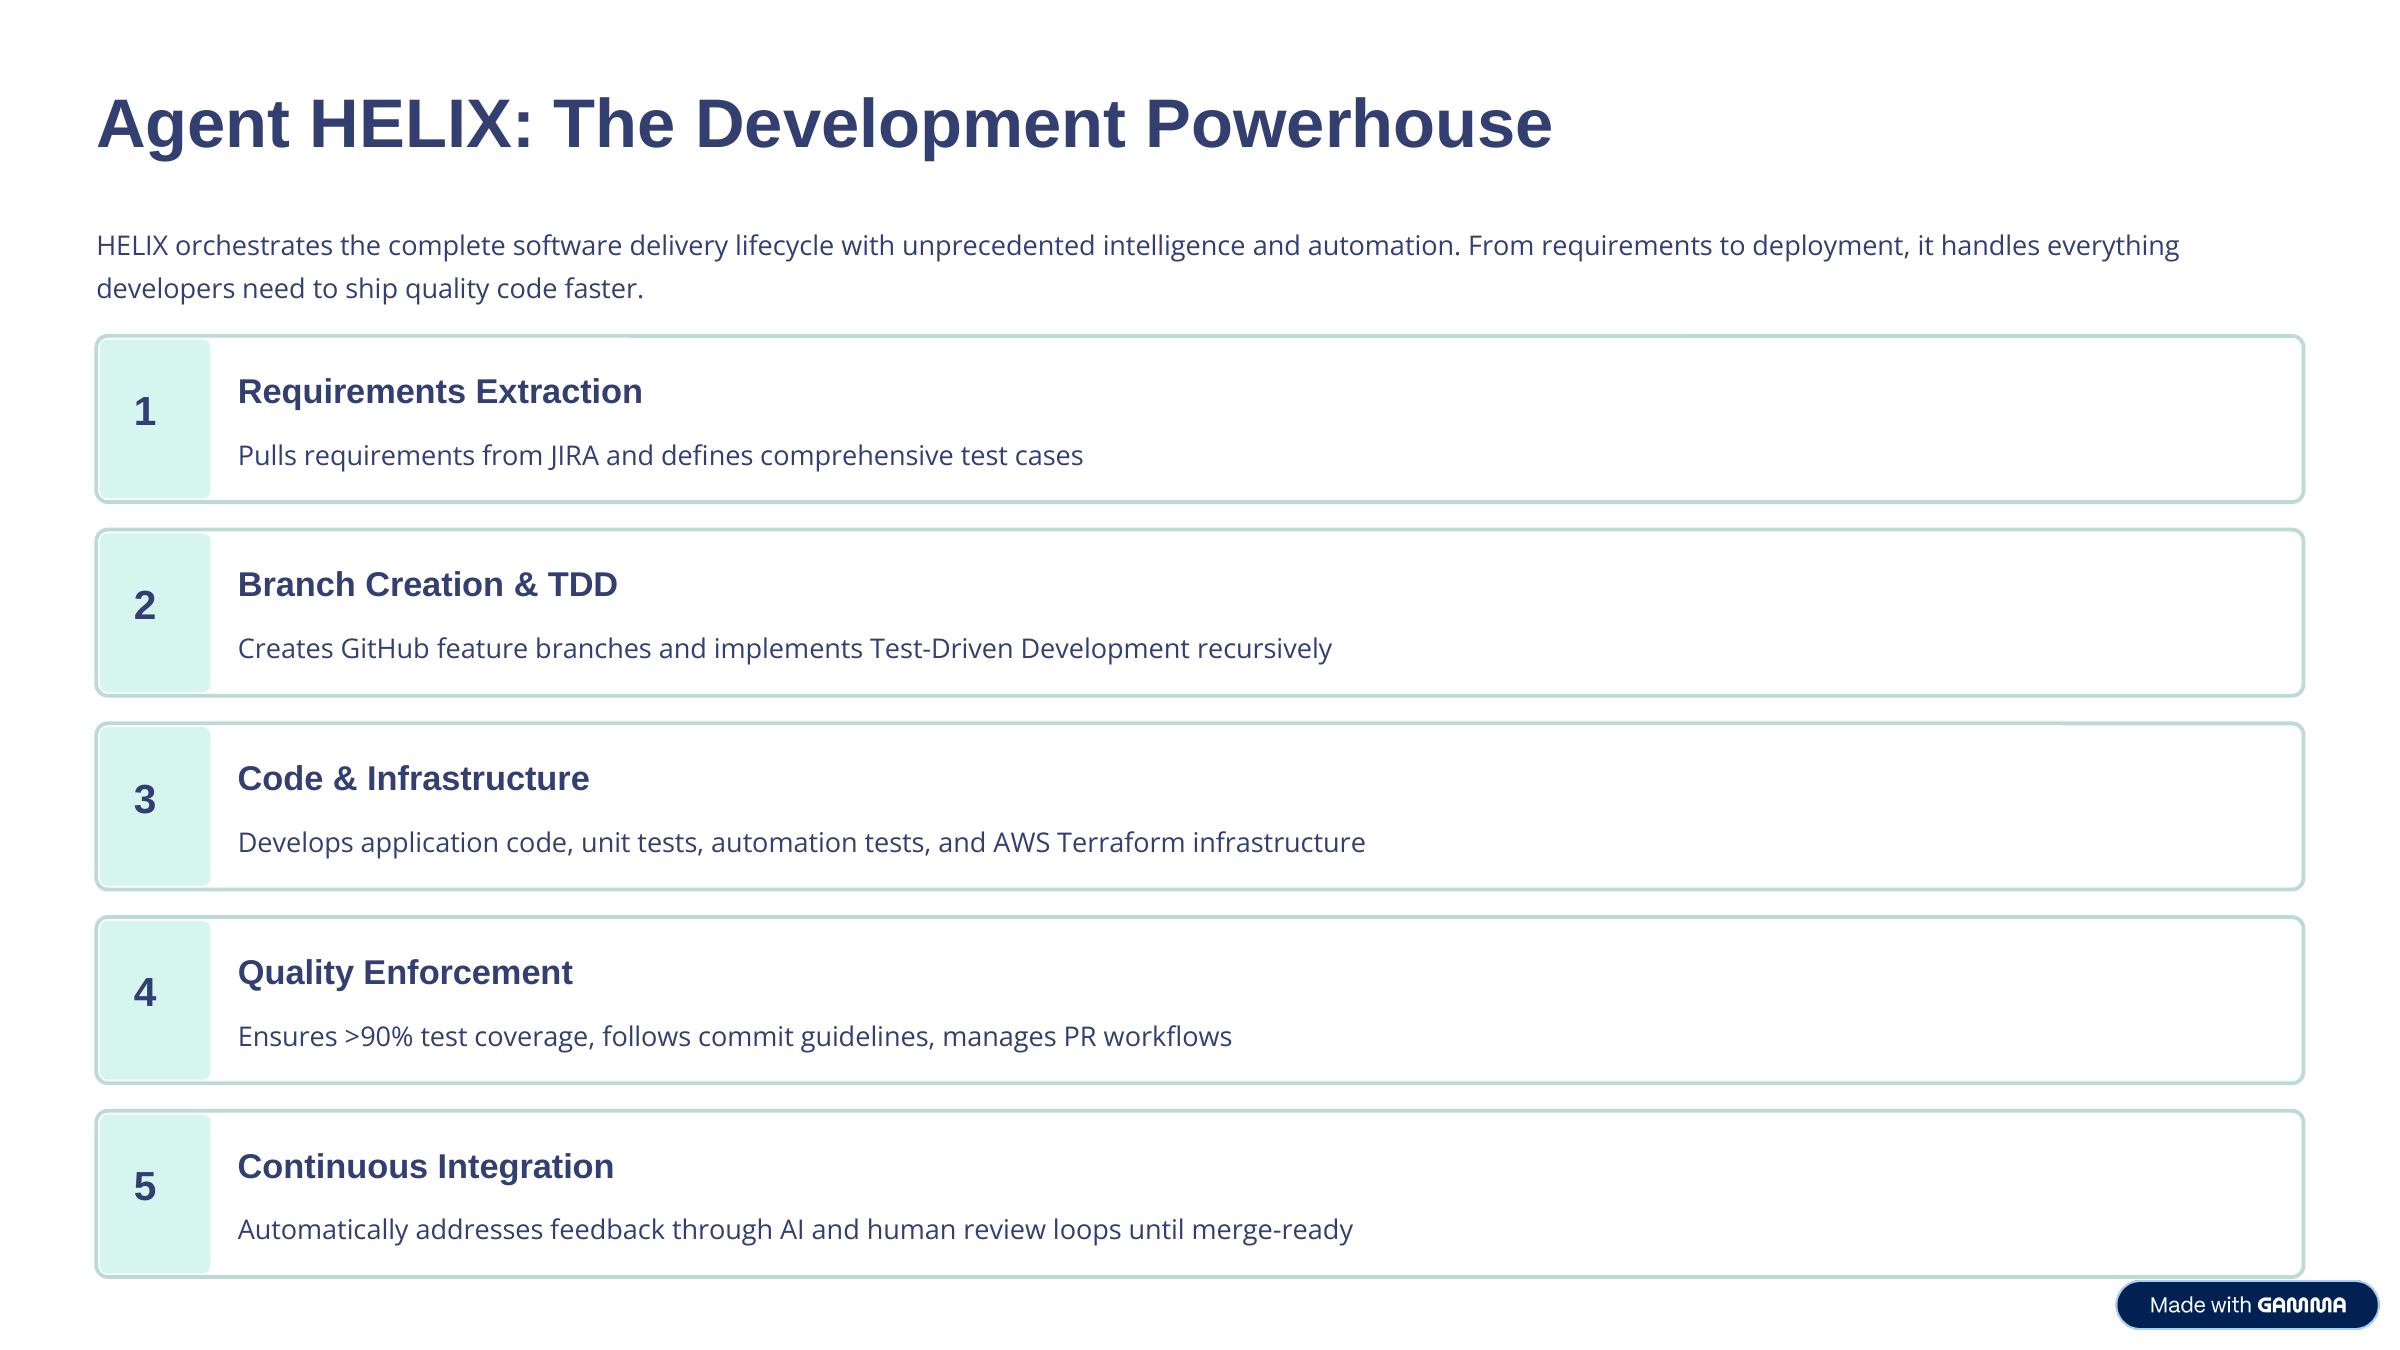

Agent HELIX: The Development Powerhouse
HELIX orchestrates the complete software delivery lifecycle with unprecedented intelligence and automation. From requirements to deployment, it handles everything developers need to ship quality code faster.

Requirements Extraction
1
Pulls requirements from JIRA and defines comprehensive test cases

Branch Creation & TDD
2
Creates GitHub feature branches and implements Test-Driven Development recursively

Code & Infrastructure
3
Develops application code, unit tests, automation tests, and AWS Terraform infrastructure

Quality Enforcement
4
Ensures >90% test coverage, follows commit guidelines, manages PR workflows

Continuous Integration
5
Automatically addresses feedback through AI and human review loops until merge-ready